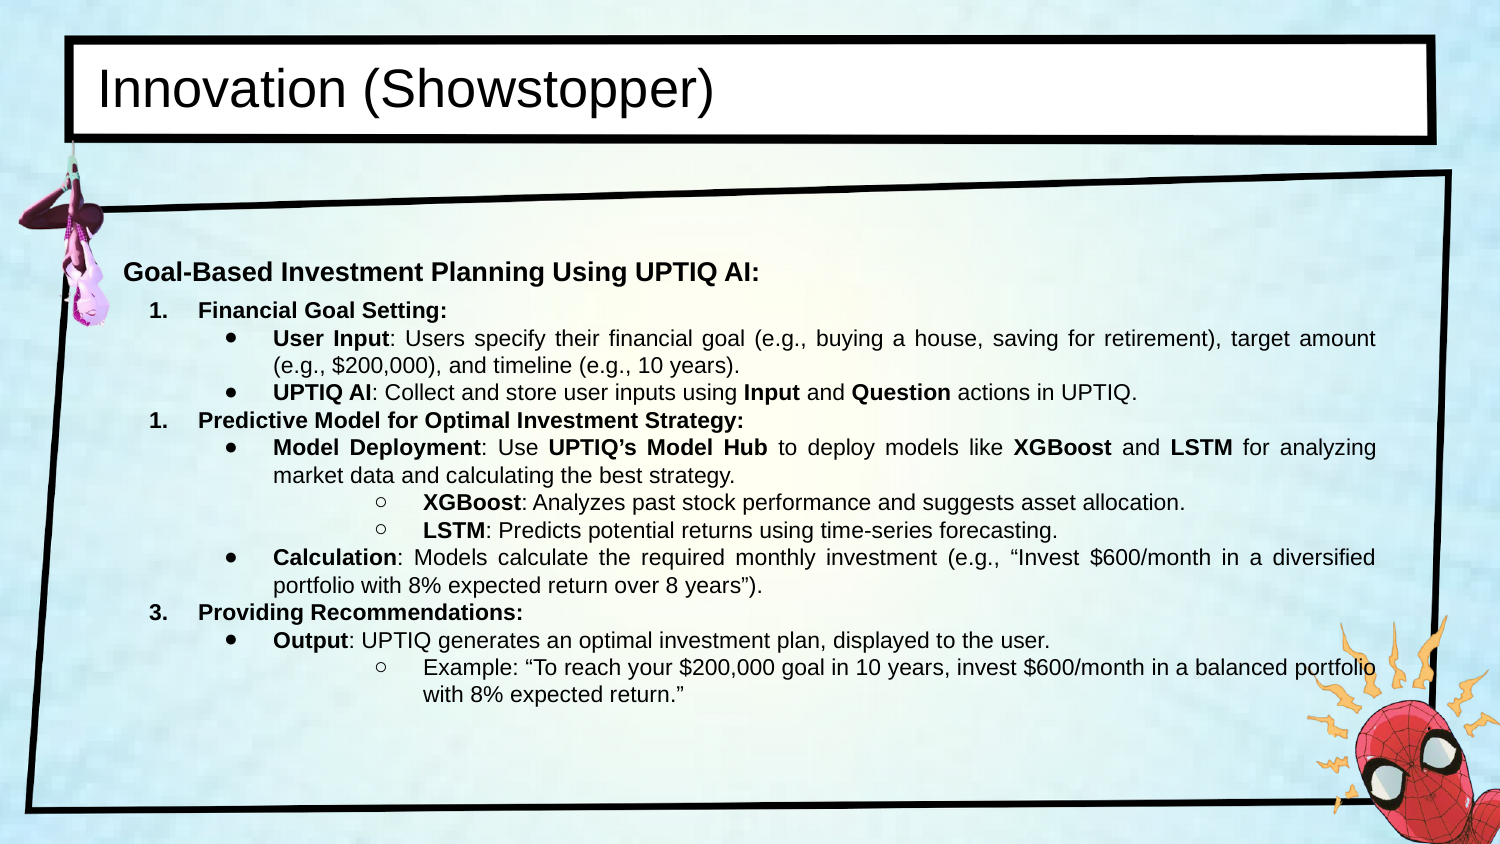

Innovation (Showstopper)
Goal-Based Investment Planning Using UPTIQ AI:
Financial Goal Setting:
User Input: Users specify their financial goal (e.g., buying a house, saving for retirement), target amount (e.g., $200,000), and timeline (e.g., 10 years).
UPTIQ AI: Collect and store user inputs using Input and Question actions in UPTIQ.
Predictive Model for Optimal Investment Strategy:
Model Deployment: Use UPTIQ’s Model Hub to deploy models like XGBoost and LSTM for analyzing market data and calculating the best strategy.
XGBoost: Analyzes past stock performance and suggests asset allocation.
LSTM: Predicts potential returns using time-series forecasting.
Calculation: Models calculate the required monthly investment (e.g., “Invest $600/month in a diversified portfolio with 8% expected return over 8 years”).
Providing Recommendations:
Output: UPTIQ generates an optimal investment plan, displayed to the user.
Example: “To reach your $200,000 goal in 10 years, invest $600/month in a balanced portfolio with 8% expected return.”